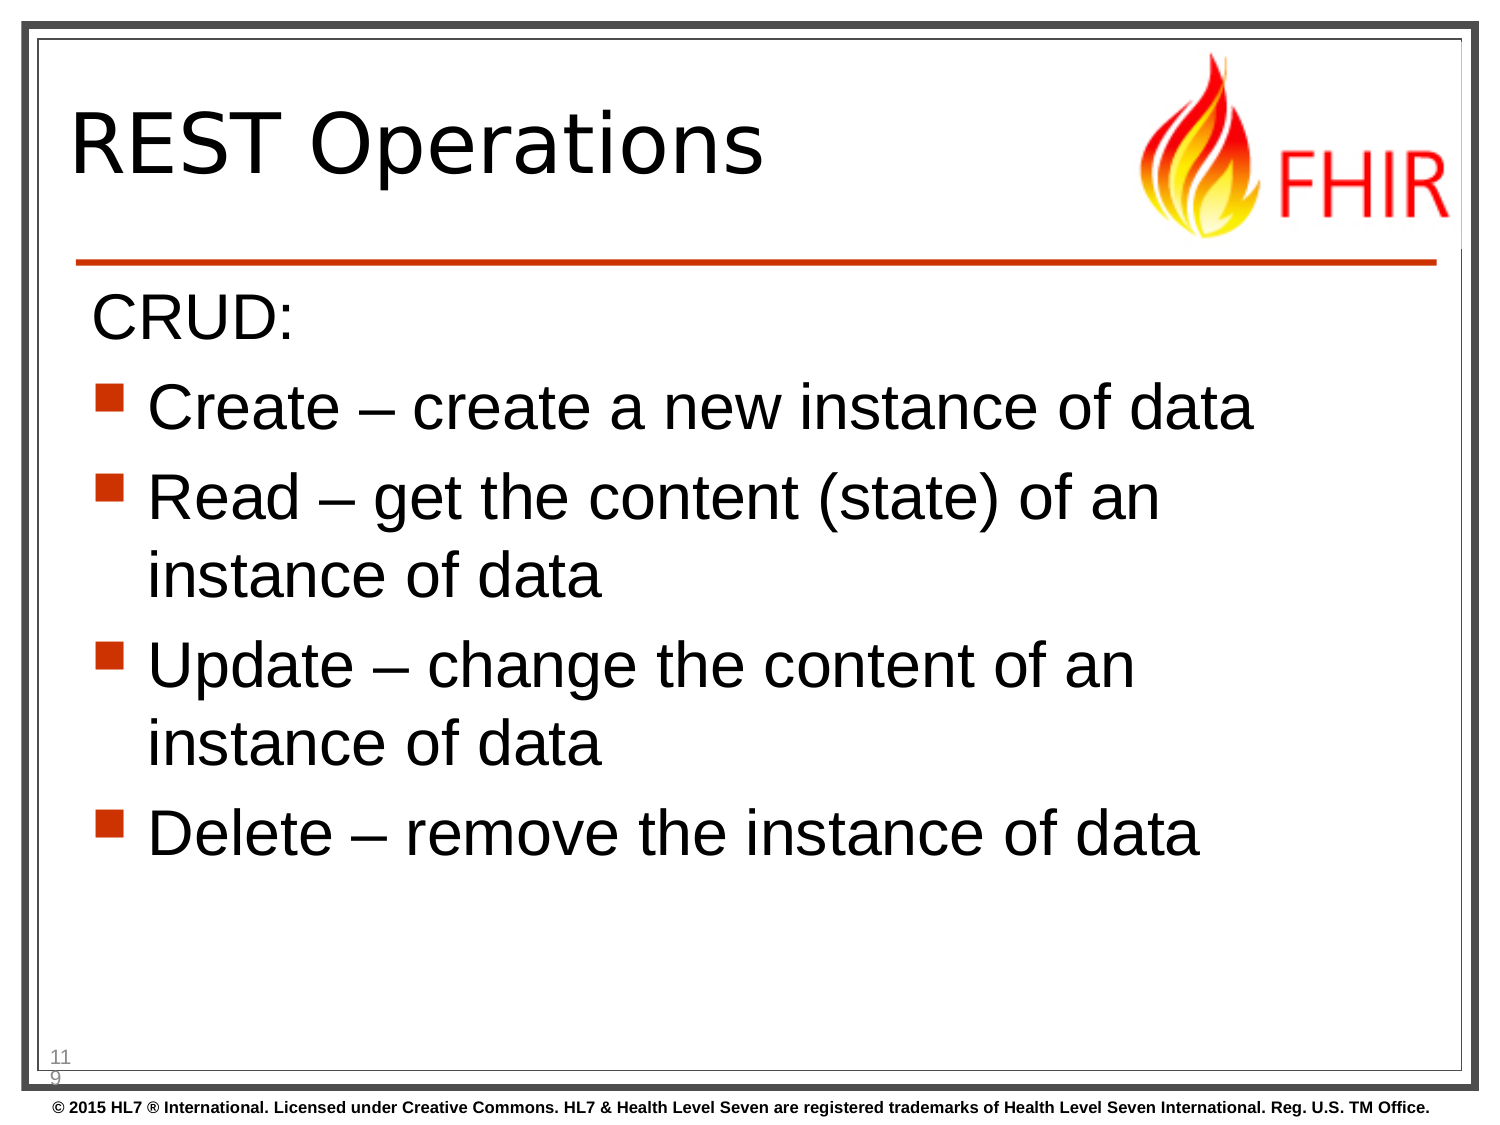

# REST Operations
CRUD:
Create – create a new instance of data
Read – get the content (state) of an instance of data
Update – change the content of an instance of data
Delete – remove the instance of data

119